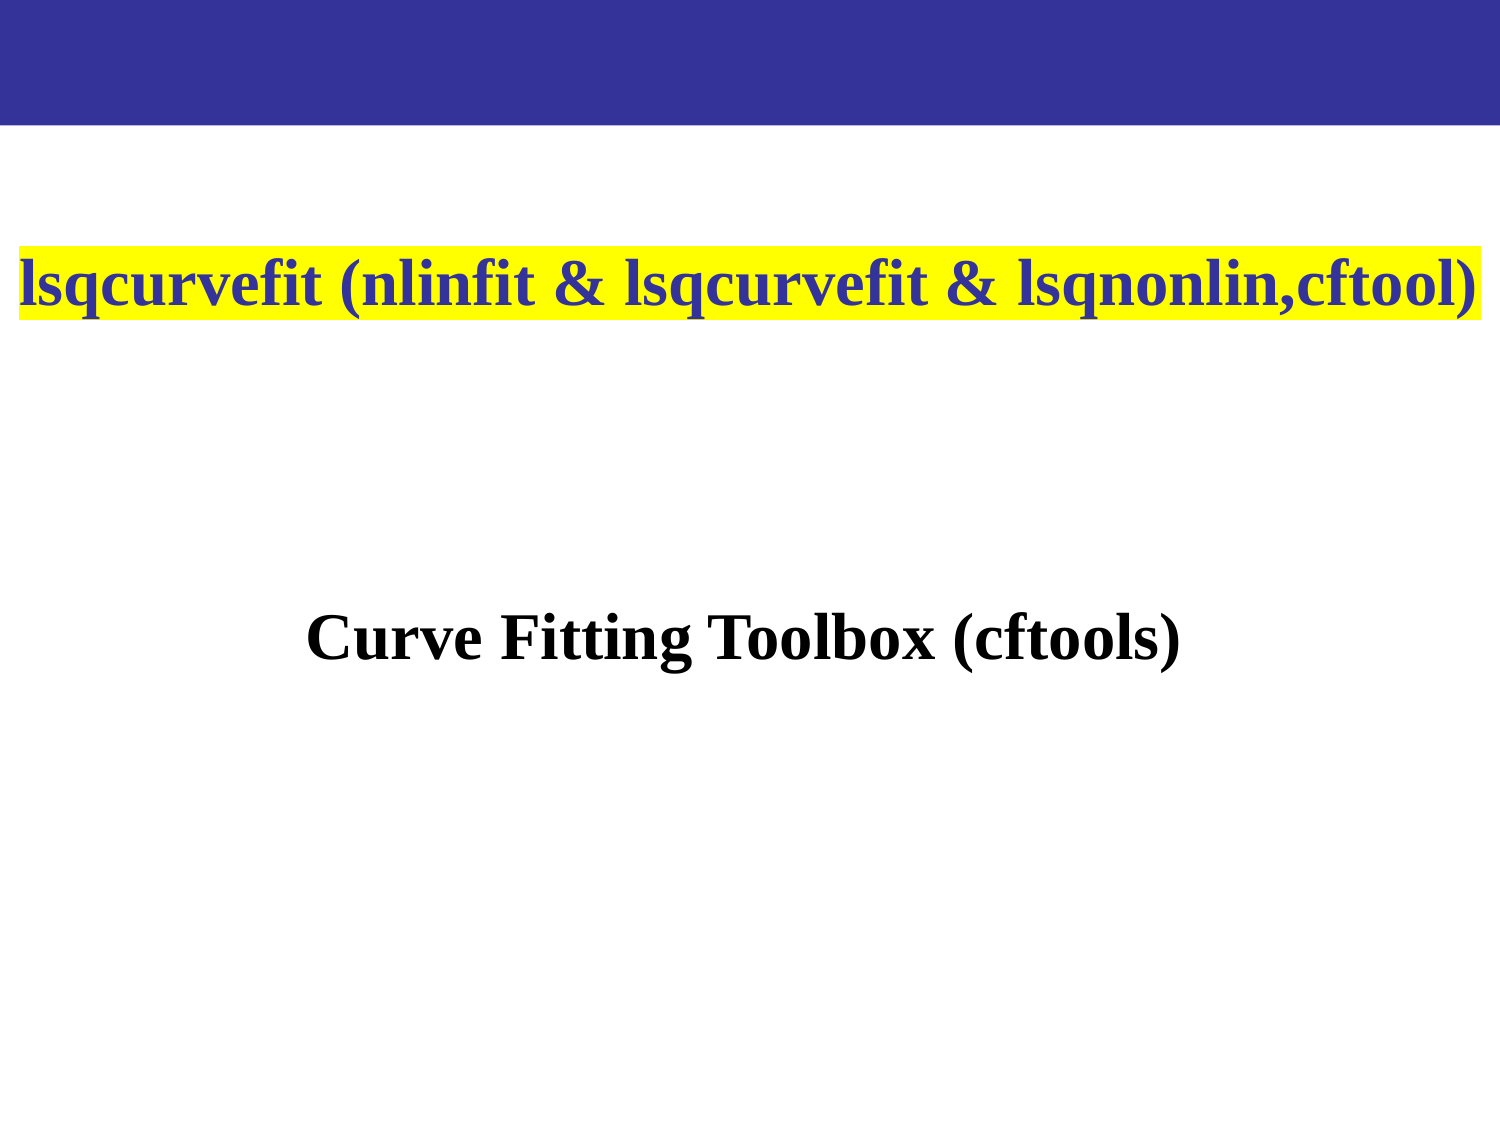

lsqcurvefit (nlinfit & lsqcurvefit & lsqnonlin,cftool)
Curve Fitting Toolbox (cftools)